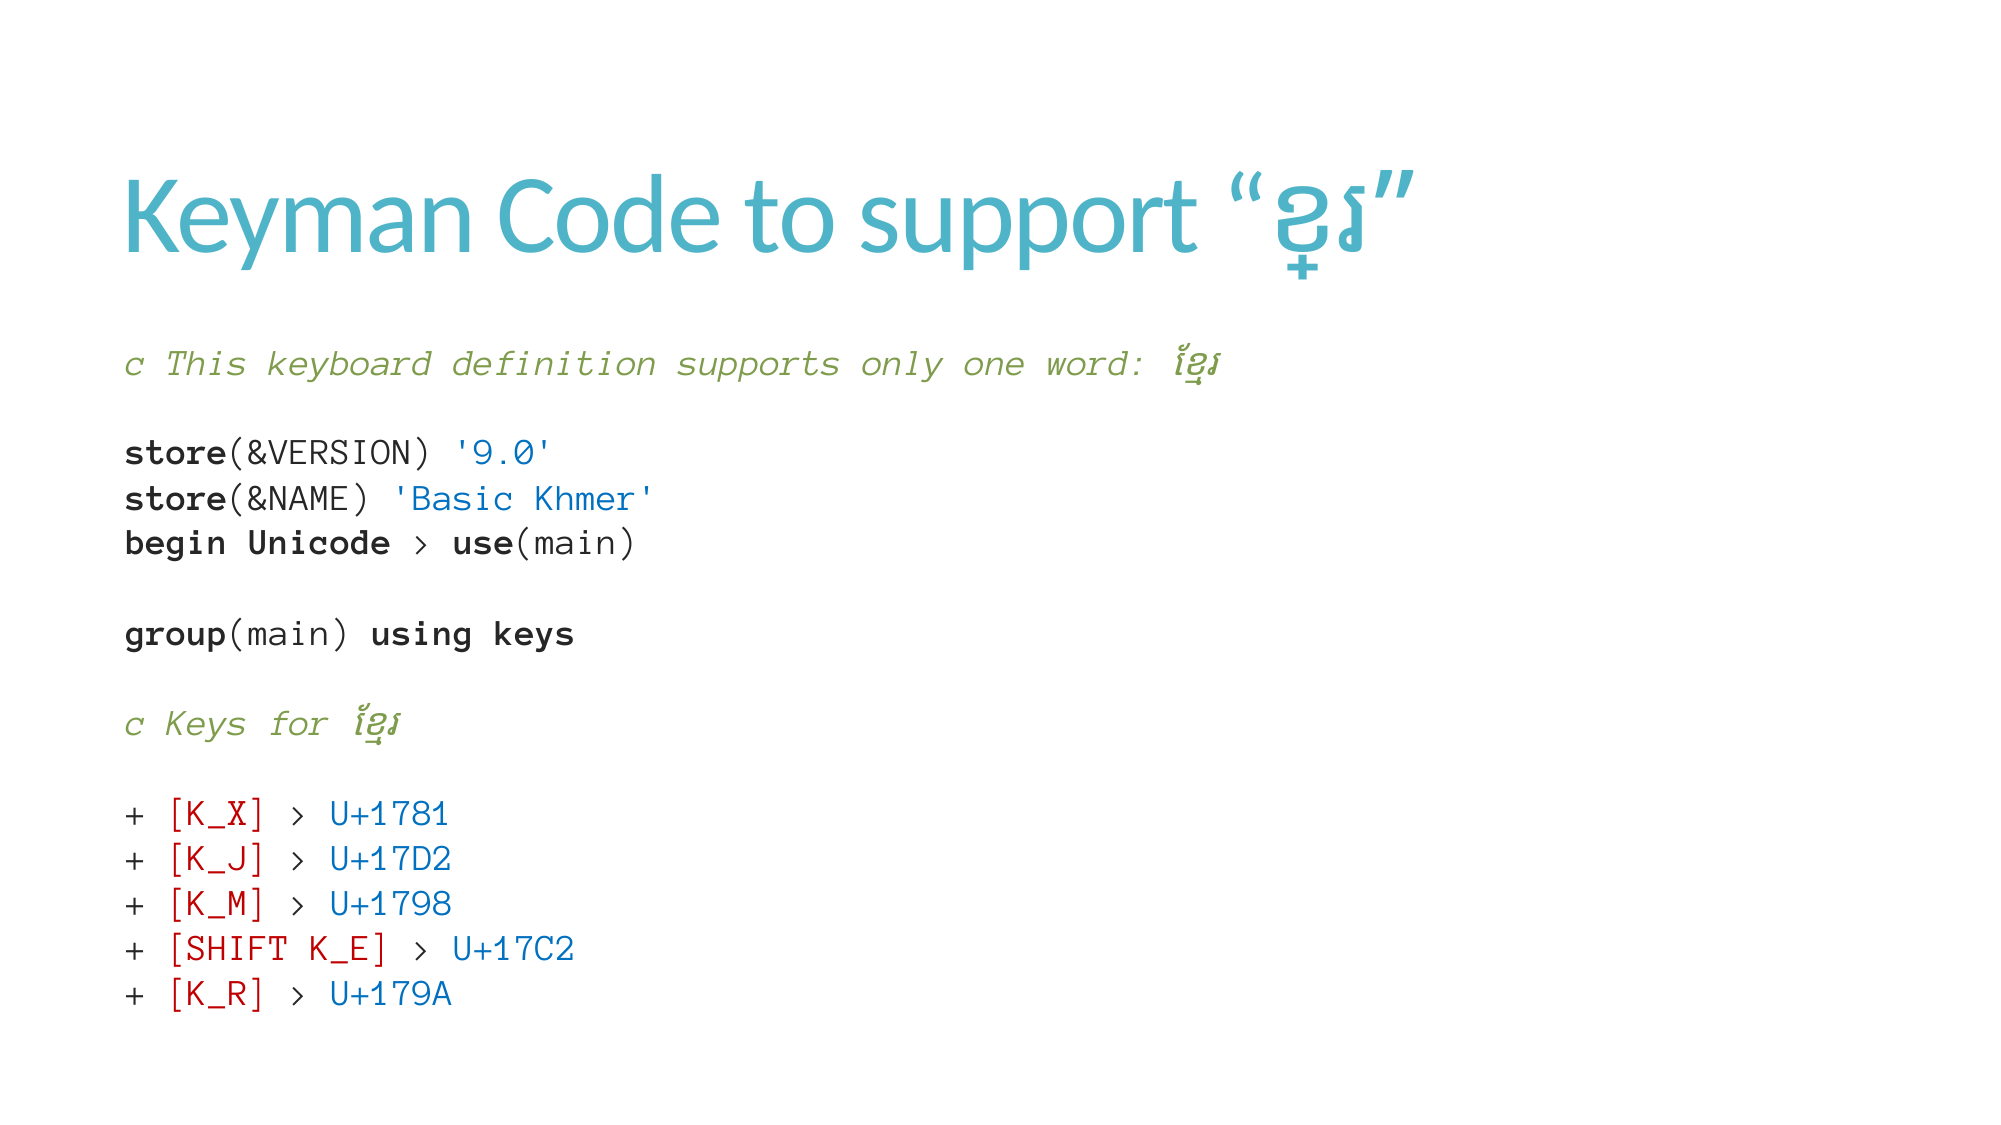

# Keyman Code to support “ខ្មែរ”
c This keyboard definition supports only one word: ខ្មែរ

store(&VERSION) '9.0'
store(&NAME) 'Basic Khmer'
begin Unicode > use(main)

group(main) using keys

c Keys for ខ្មែរ

+ [K_X] > U+1781
+ [K_J] > U+17D2
+ [K_M] > U+1798
+ [SHIFT K_E] > U+17C2
+ [K_R] > U+179A